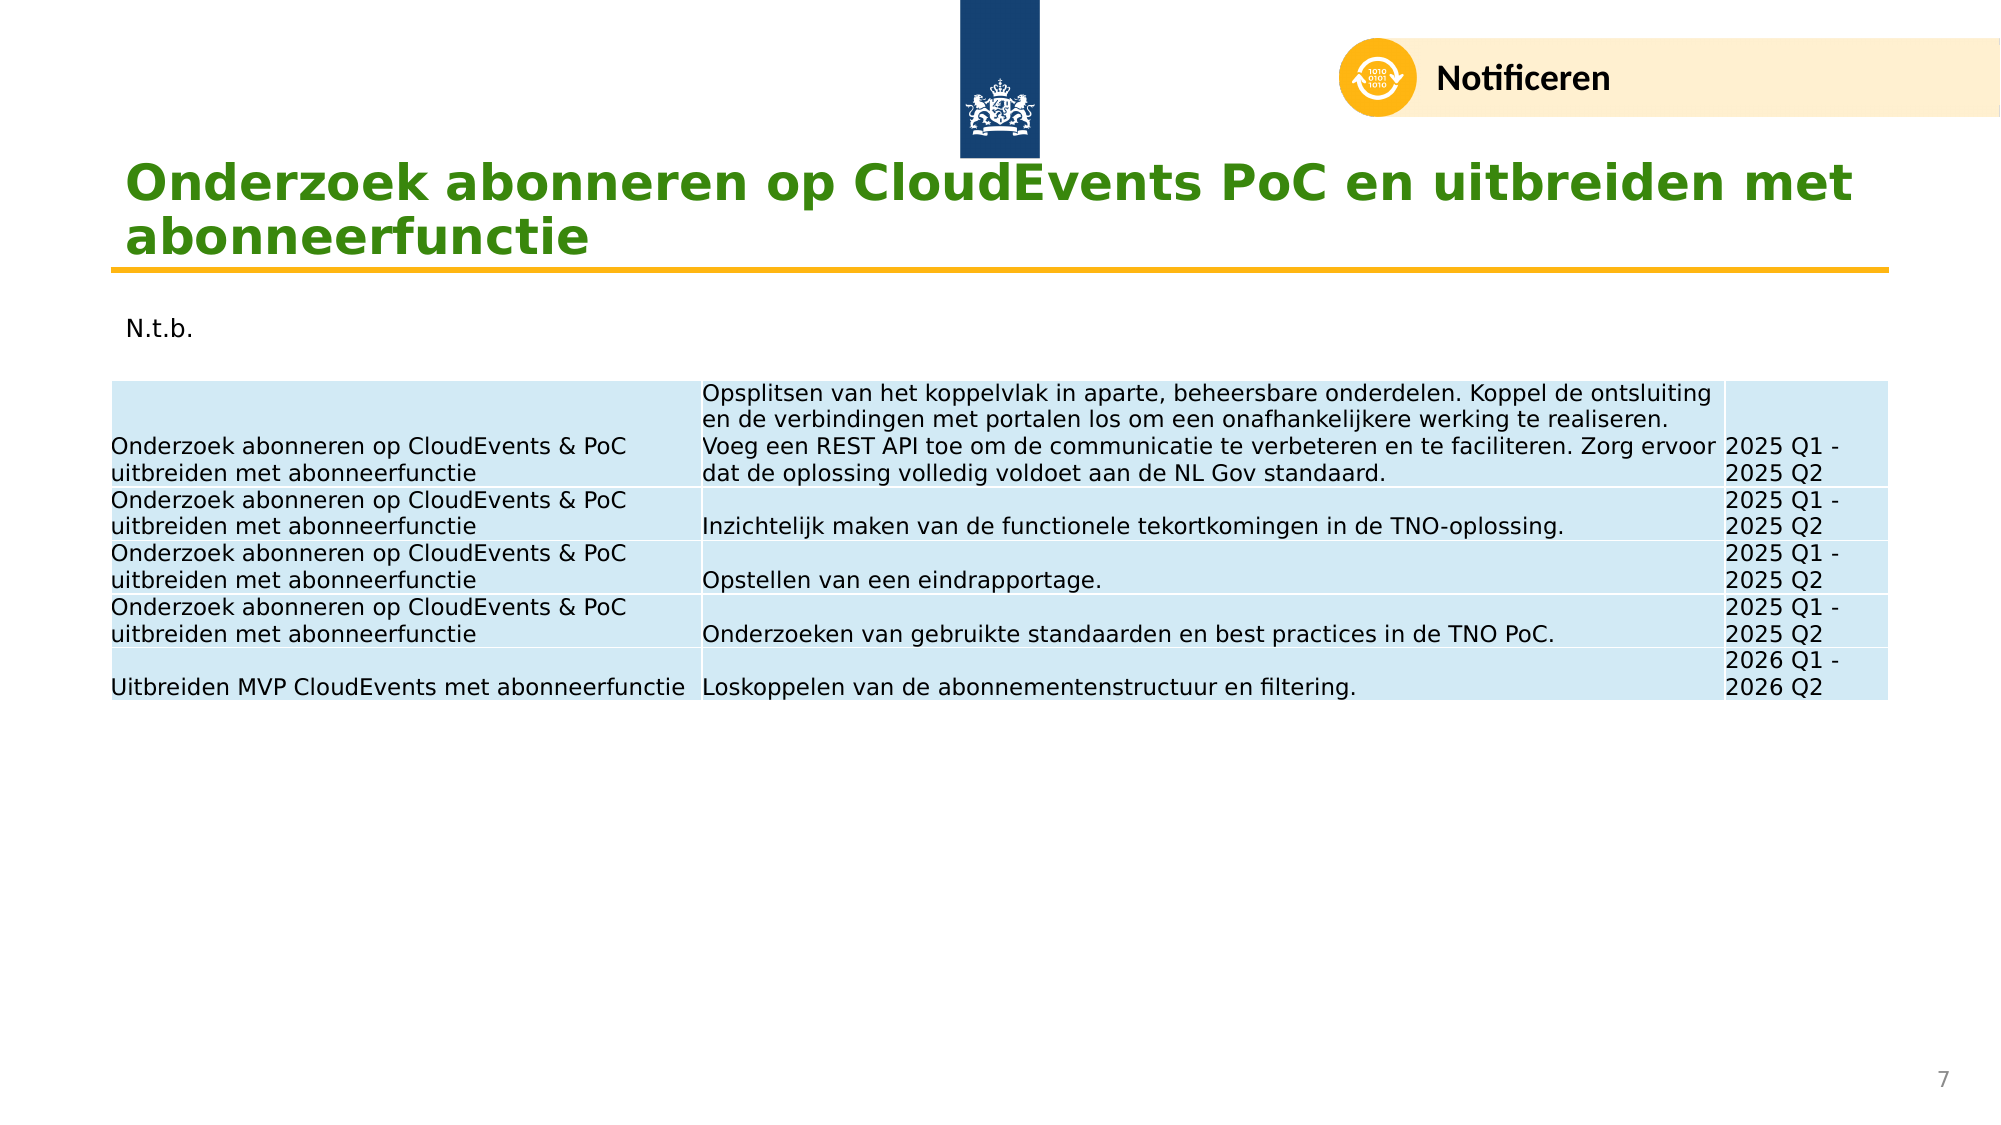

Notificeren
# Onderzoek abonneren op CloudEvents PoC en uitbreiden met abonneerfunctie
N.t.b.
| Onderzoek abonneren op CloudEvents & PoC uitbreiden met abonneerfunctie | Opsplitsen van het koppelvlak in aparte, beheersbare onderdelen. Koppel de ontsluiting en de verbindingen met portalen los om een onafhankelijkere werking te realiseren. Voeg een REST API toe om de communicatie te verbeteren en te faciliteren. Zorg ervoor dat de oplossing volledig voldoet aan de NL Gov standaard. | 2025 Q1 - 2025 Q2 |
| --- | --- | --- |
| Onderzoek abonneren op CloudEvents & PoC uitbreiden met abonneerfunctie | Inzichtelijk maken van de functionele tekortkomingen in de TNO-oplossing. | 2025 Q1 - 2025 Q2 |
| Onderzoek abonneren op CloudEvents & PoC uitbreiden met abonneerfunctie | Opstellen van een eindrapportage. | 2025 Q1 - 2025 Q2 |
| Onderzoek abonneren op CloudEvents & PoC uitbreiden met abonneerfunctie | Onderzoeken van gebruikte standaarden en best practices in de TNO PoC. | 2025 Q1 - 2025 Q2 |
| Uitbreiden MVP CloudEvents met abonneerfunctie | Loskoppelen van de abonnementenstructuur en filtering. | 2026 Q1 - 2026 Q2 |
7